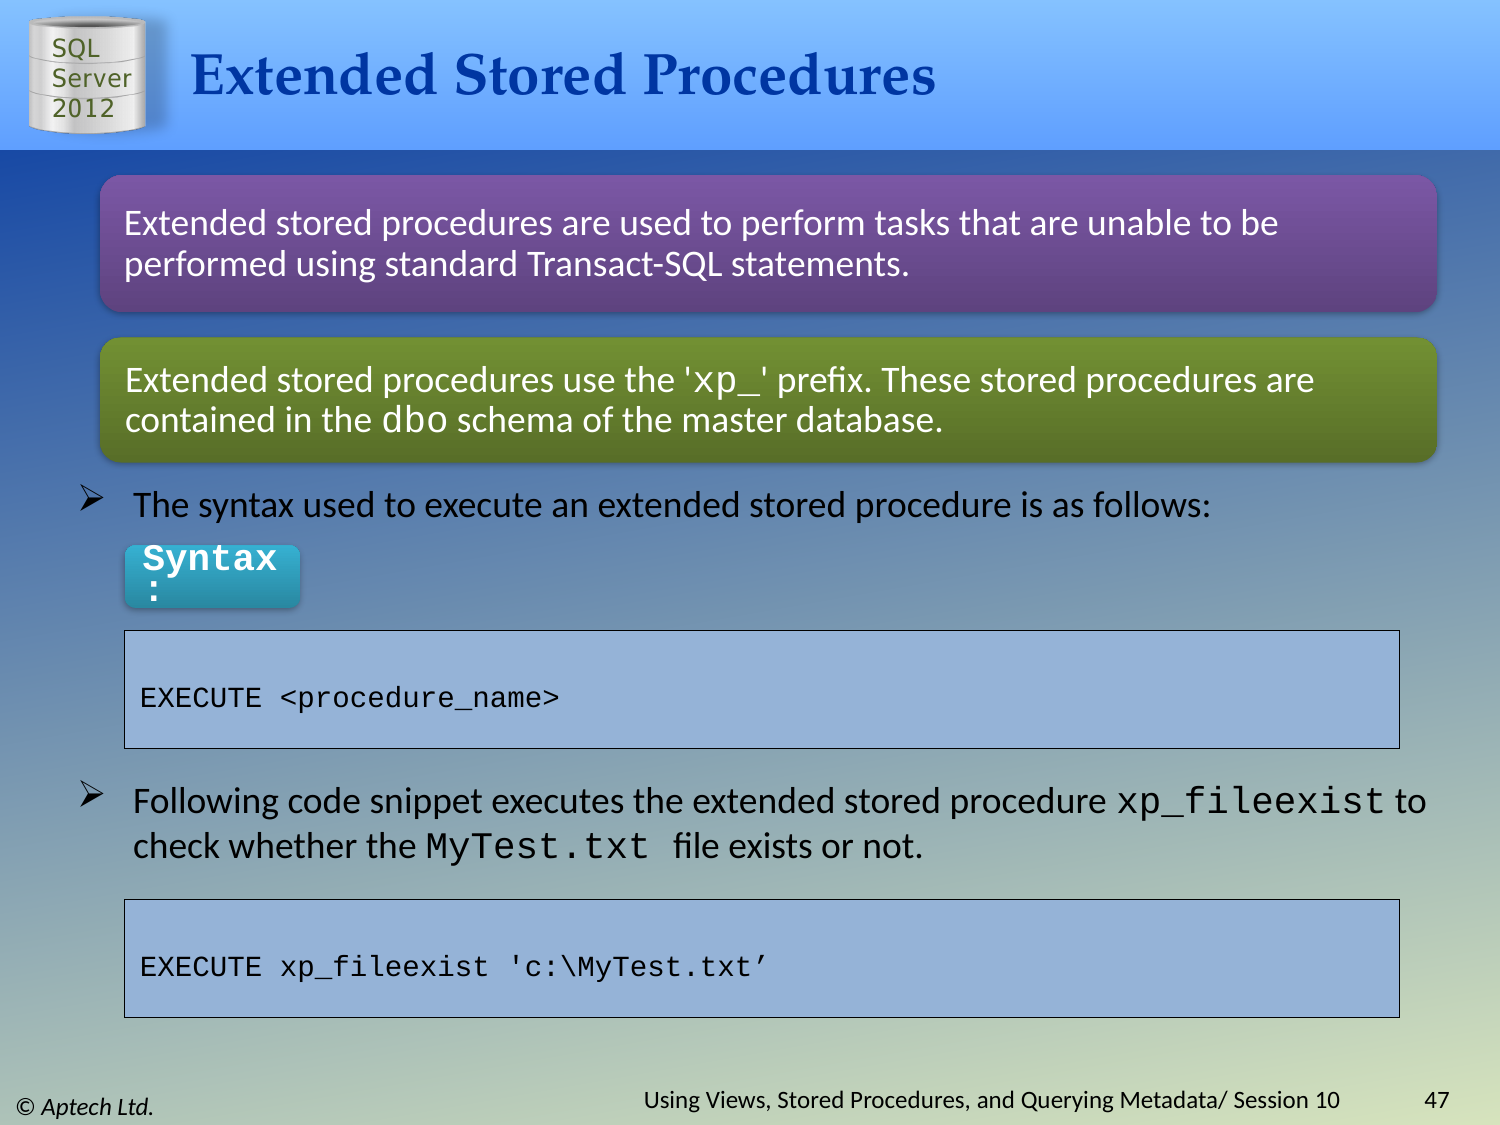

# Extended Stored Procedures

Extended stored procedures are used to perform tasks that are unable to be performed using standard Transact-SQL statements.

Extended stored procedures use the 'xp_' prefix. These stored procedures are contained in the dbo schema of the master database.
The syntax used to execute an extended stored procedure is as follows:
Syntax:

EXECUTE <procedure_name>

Following code snippet executes the extended stored procedure xp_fileexist to check whether the MyTest.txt file exists or not.

EXECUTE xp_fileexist 'c:\MyTest.txt’

Using Views, Stored Procedures, and Querying Metadata/ Session 10
47